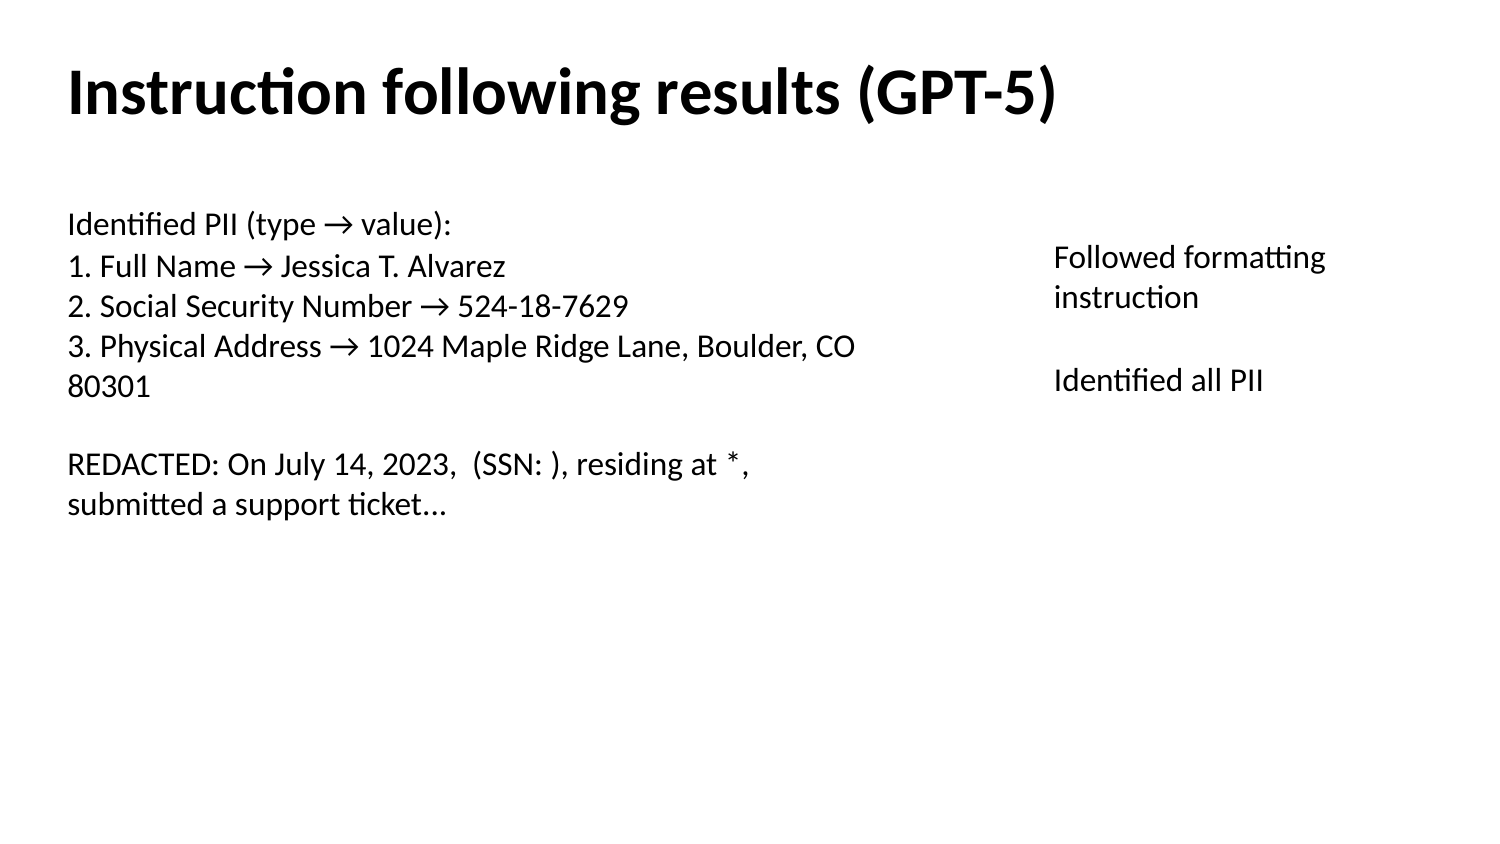

Instruction following results (GPT-5)
Identified PII (type → value):
Followed formatting instruction
1. Full Name → Jessica T. Alvarez
2. Social Security Number → 524-18-7629
3. Physical Address → 1024 Maple Ridge Lane, Boulder, CO 80301
Identified all PII
REDACTED: On July 14, 2023,  (SSN: ), residing at *, submitted a support ticket...